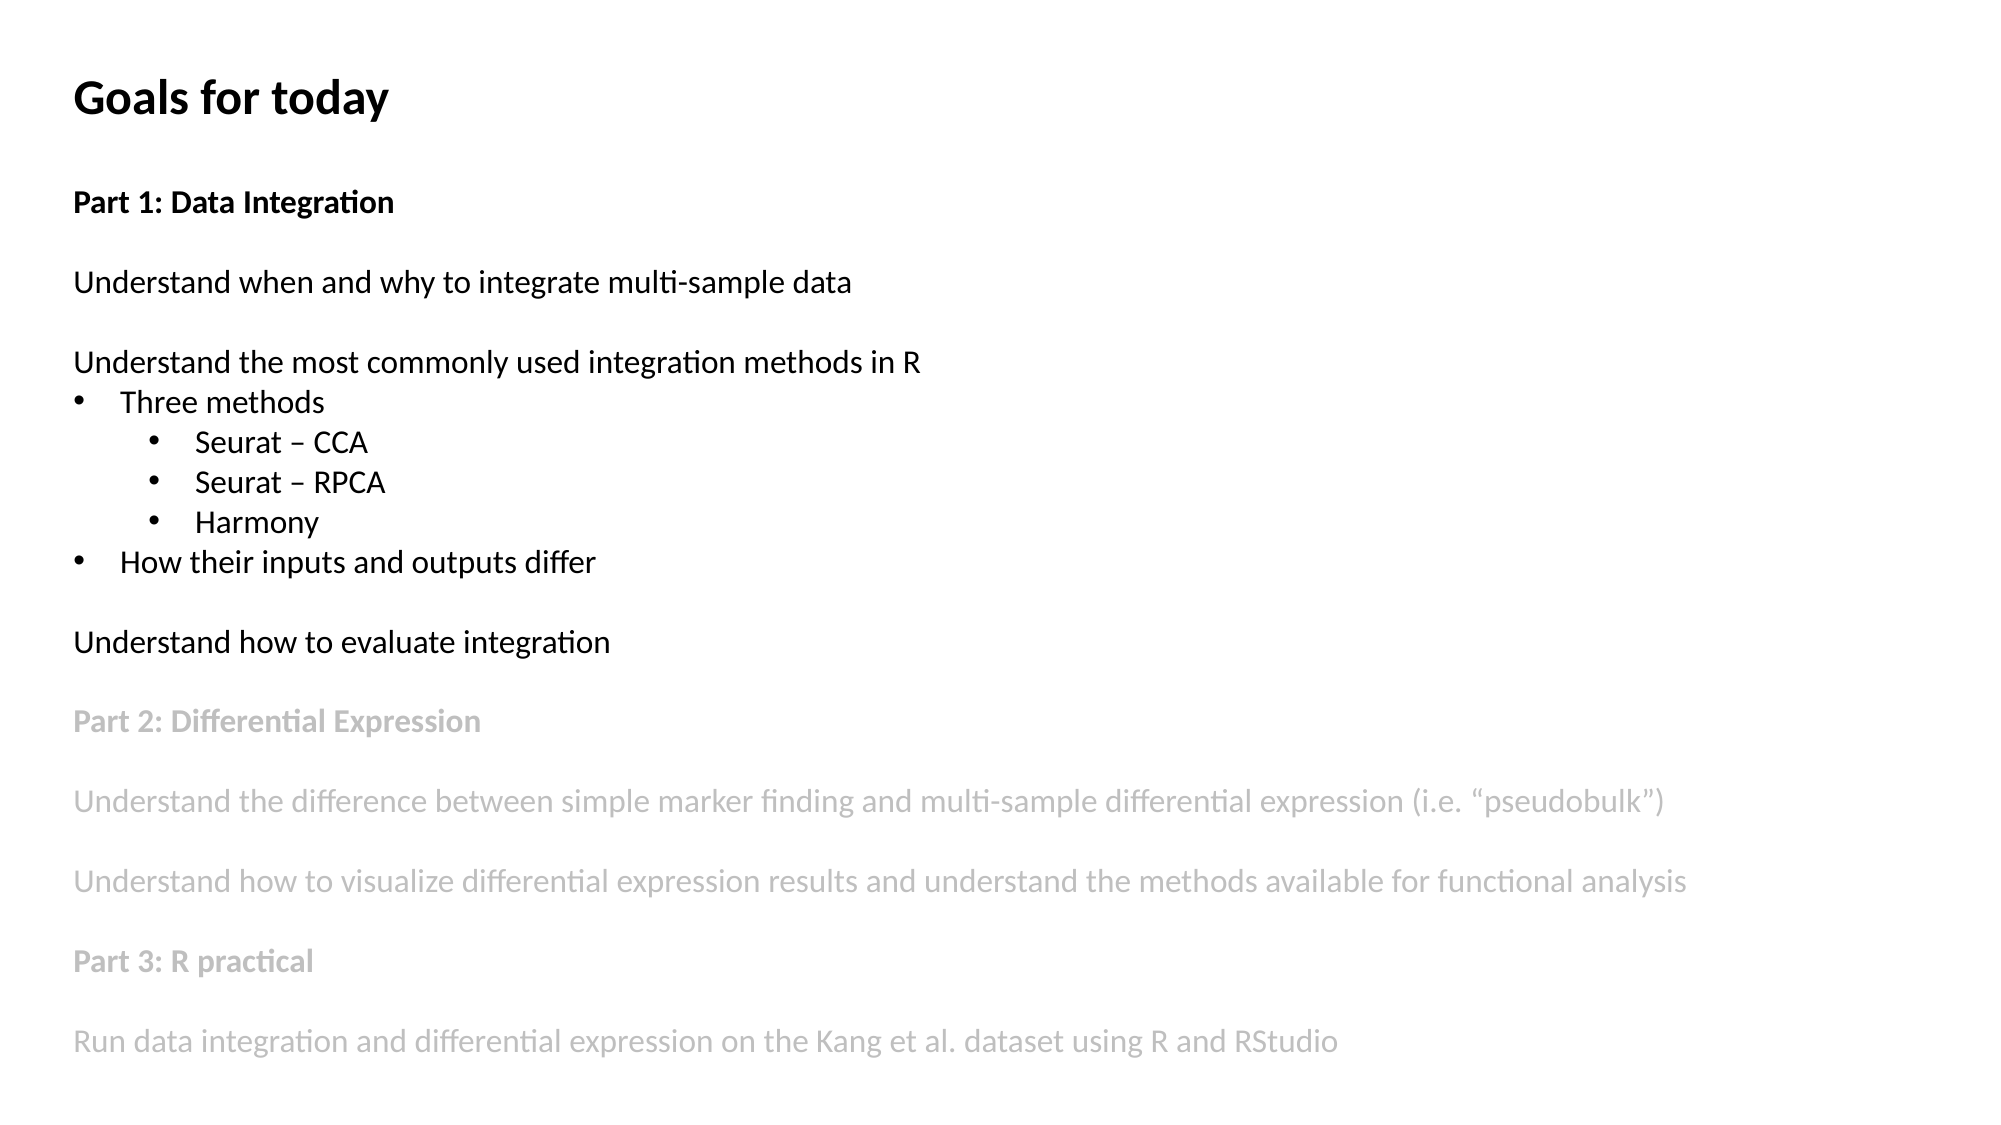

Goals for today
Part 1: Data Integration

Understand when and why to integrate multi-sample data

Understand the most commonly used integration methods in R
Three methods
Seurat – CCA
Seurat – RPCA
Harmony
How their inputs and outputs differ

Understand how to evaluate integration

Part 2: Differential Expression

Understand the difference between simple marker finding and multi-sample differential expression (i.e. “pseudobulk”)

Understand how to visualize differential expression results and understand the methods available for functional analysis

Part 3: R practical

Run data integration and differential expression on the Kang et al. dataset using R and RStudio